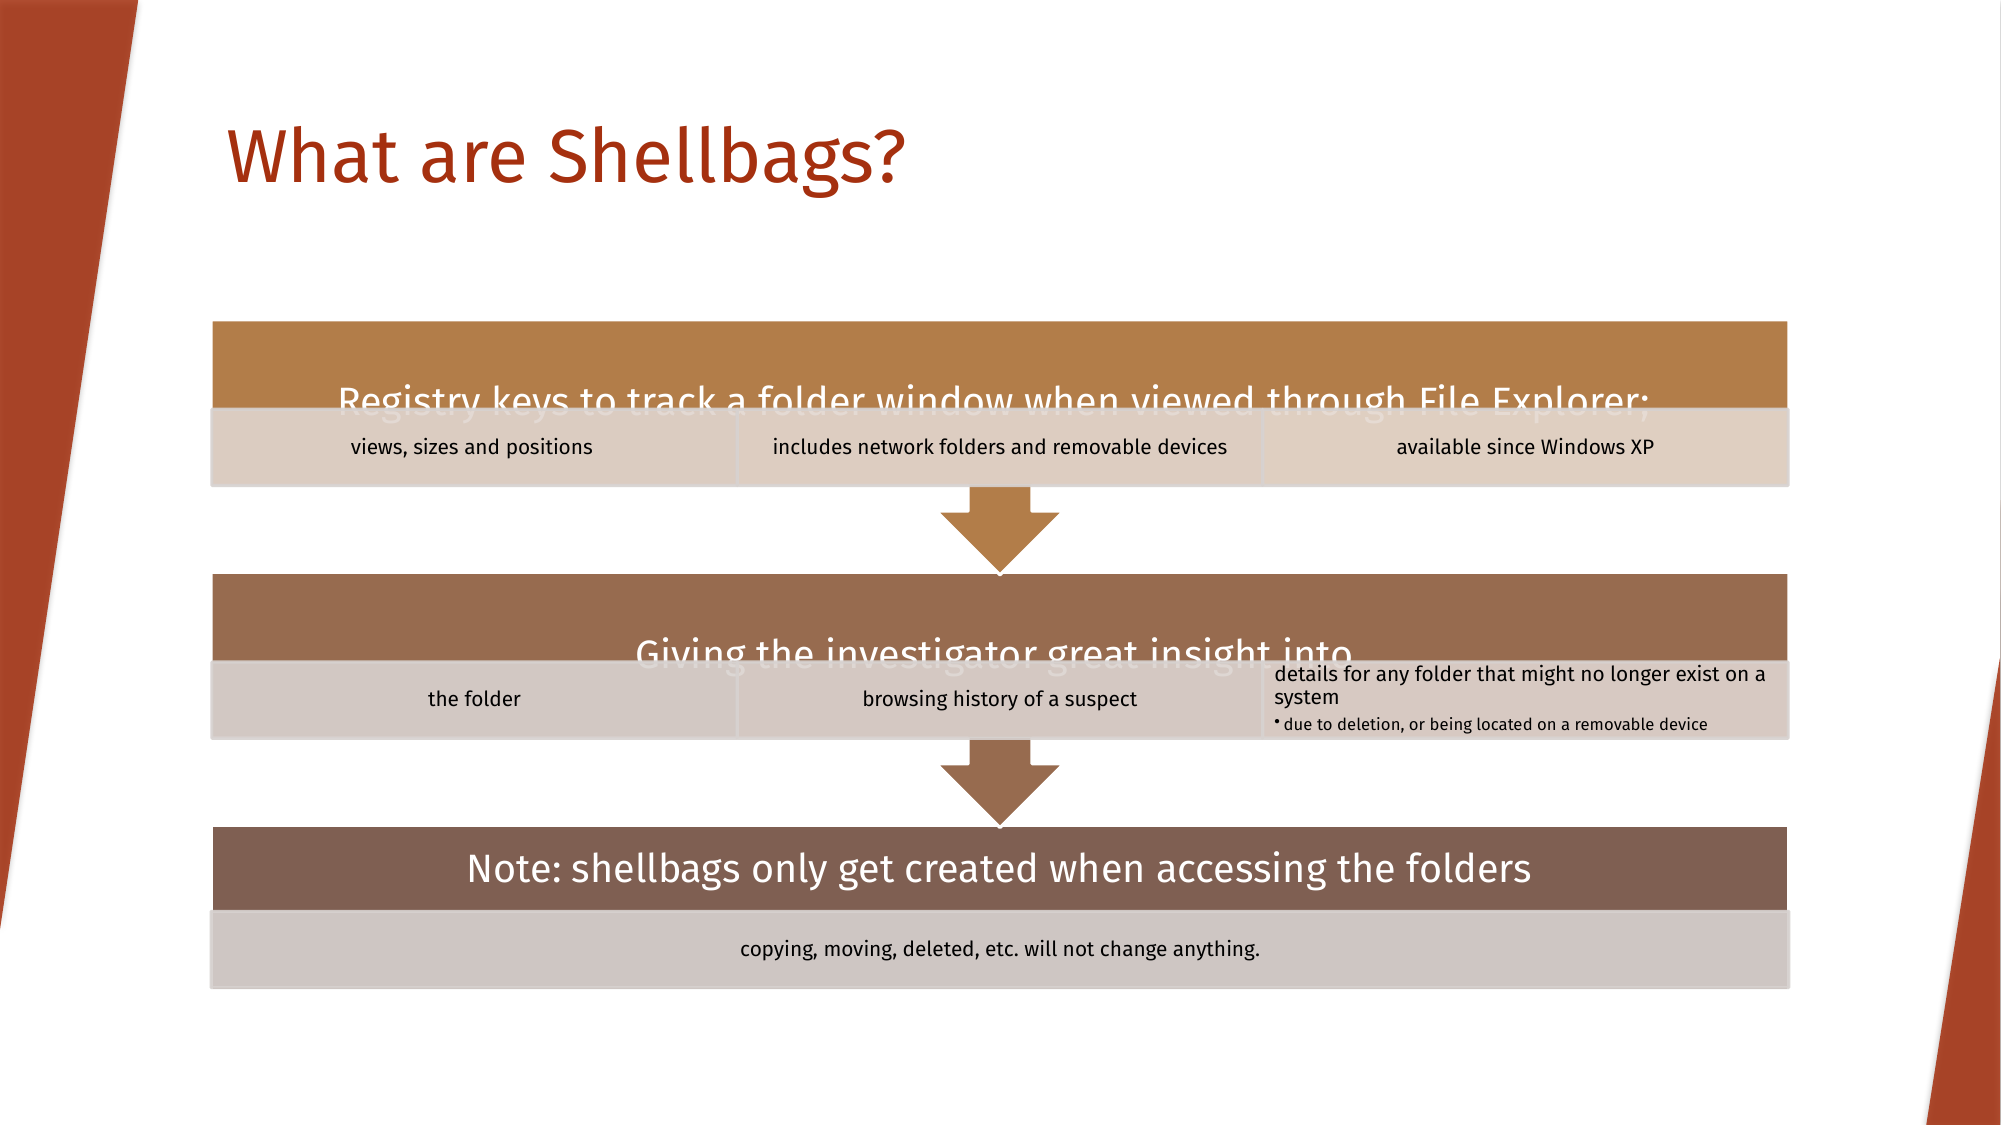

# What are Shellbags?
Note: shellbags only get created when accessing the folders
copying, moving, deleted, etc. will not change anything.
Giving the investigator great insight into
the folder
browsing history of a suspect
details for any folder that might no longer exist on a system
due to deletion, or being located on a removable device
Registry keys to track a folder window when viewed through File Explorer;
views, sizes and positions
includes network folders and removable devices
available since Windows XP